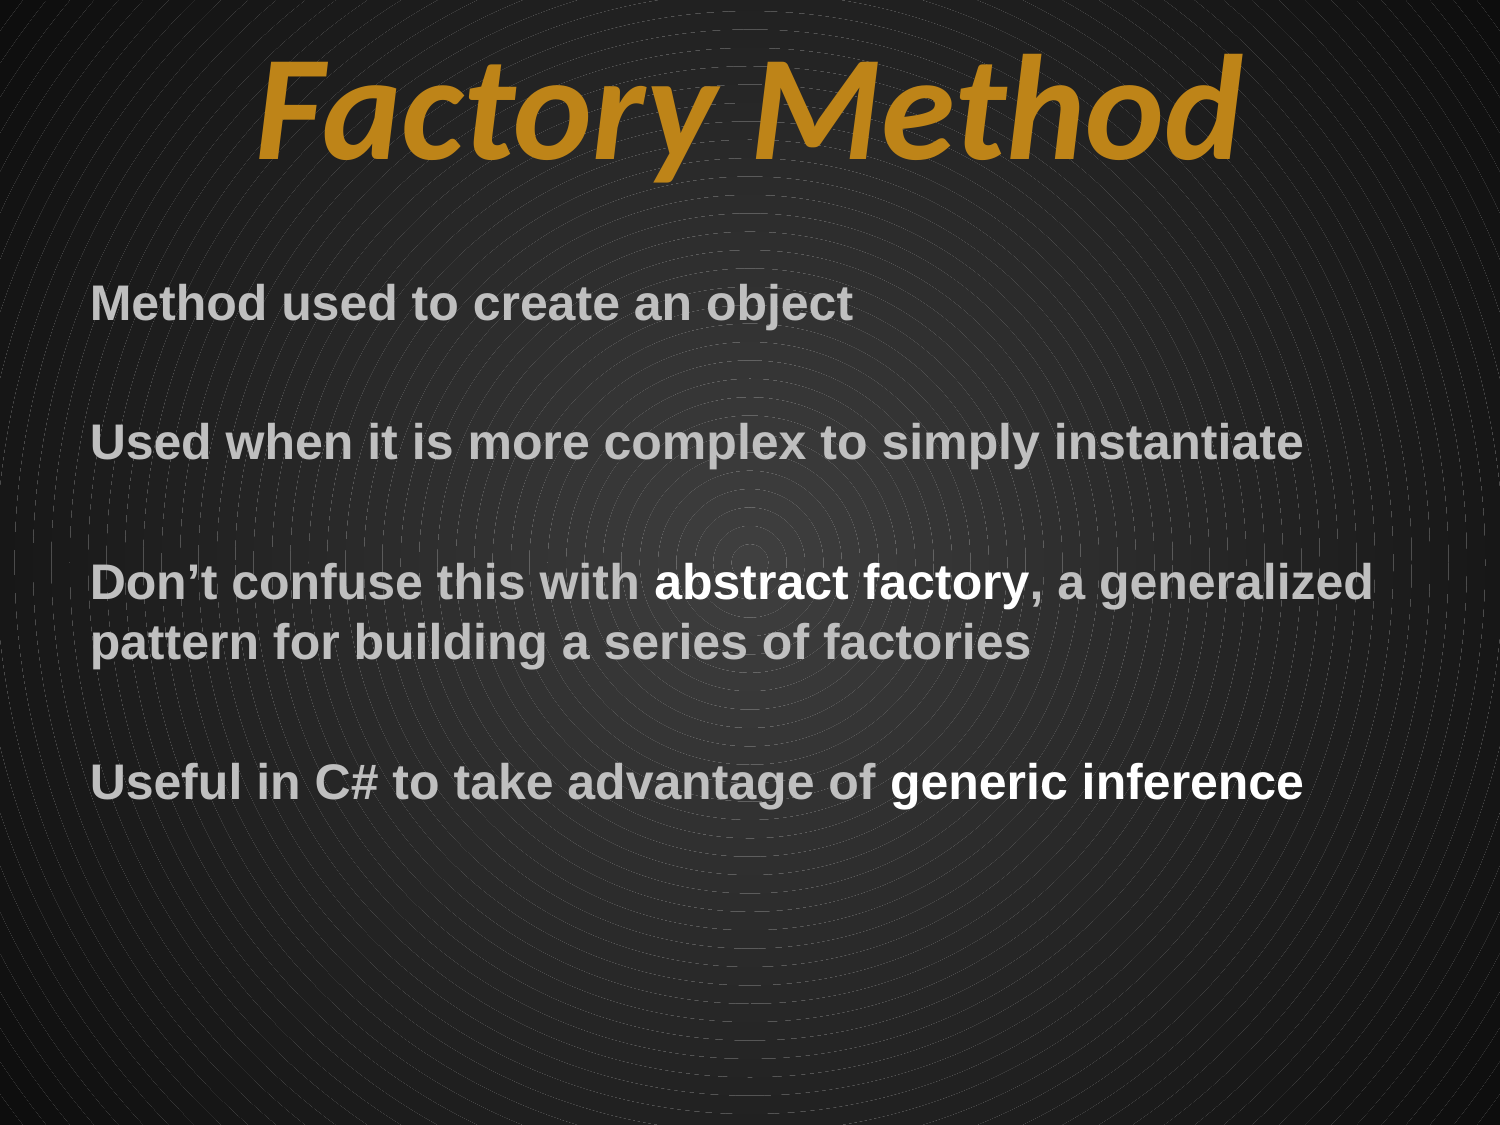

# Factory Method
Method used to create an object

Used when it is more complex to simply instantiate

Don’t confuse this with abstract factory, a generalized pattern for building a series of factories

Useful in C# to take advantage of generic inference